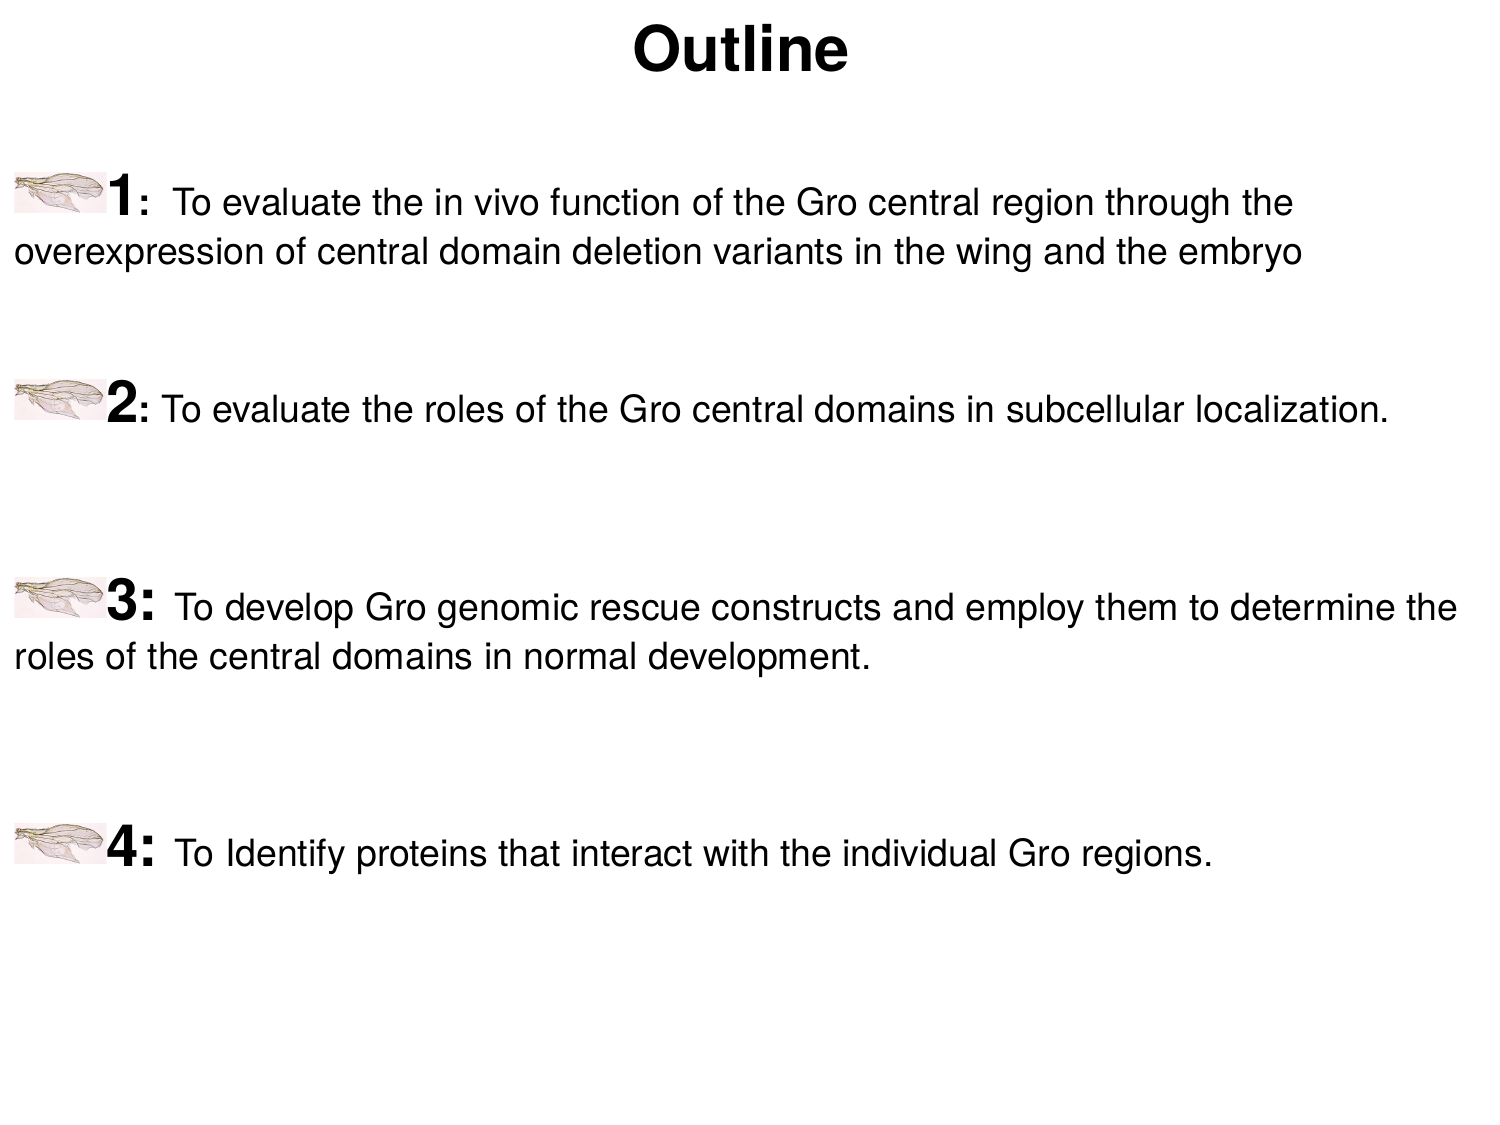

# Outline
1:  To evaluate the in vivo function of the Gro central region through the overexpression of central domain deletion variants in the wing and the embryo
2: To evaluate the roles of the Gro central domains in subcellular localization.

3: To develop Gro genomic rescue constructs and employ them to determine the roles of the central domains in normal development.

4: To Identify proteins that interact with the individual Gro regions.